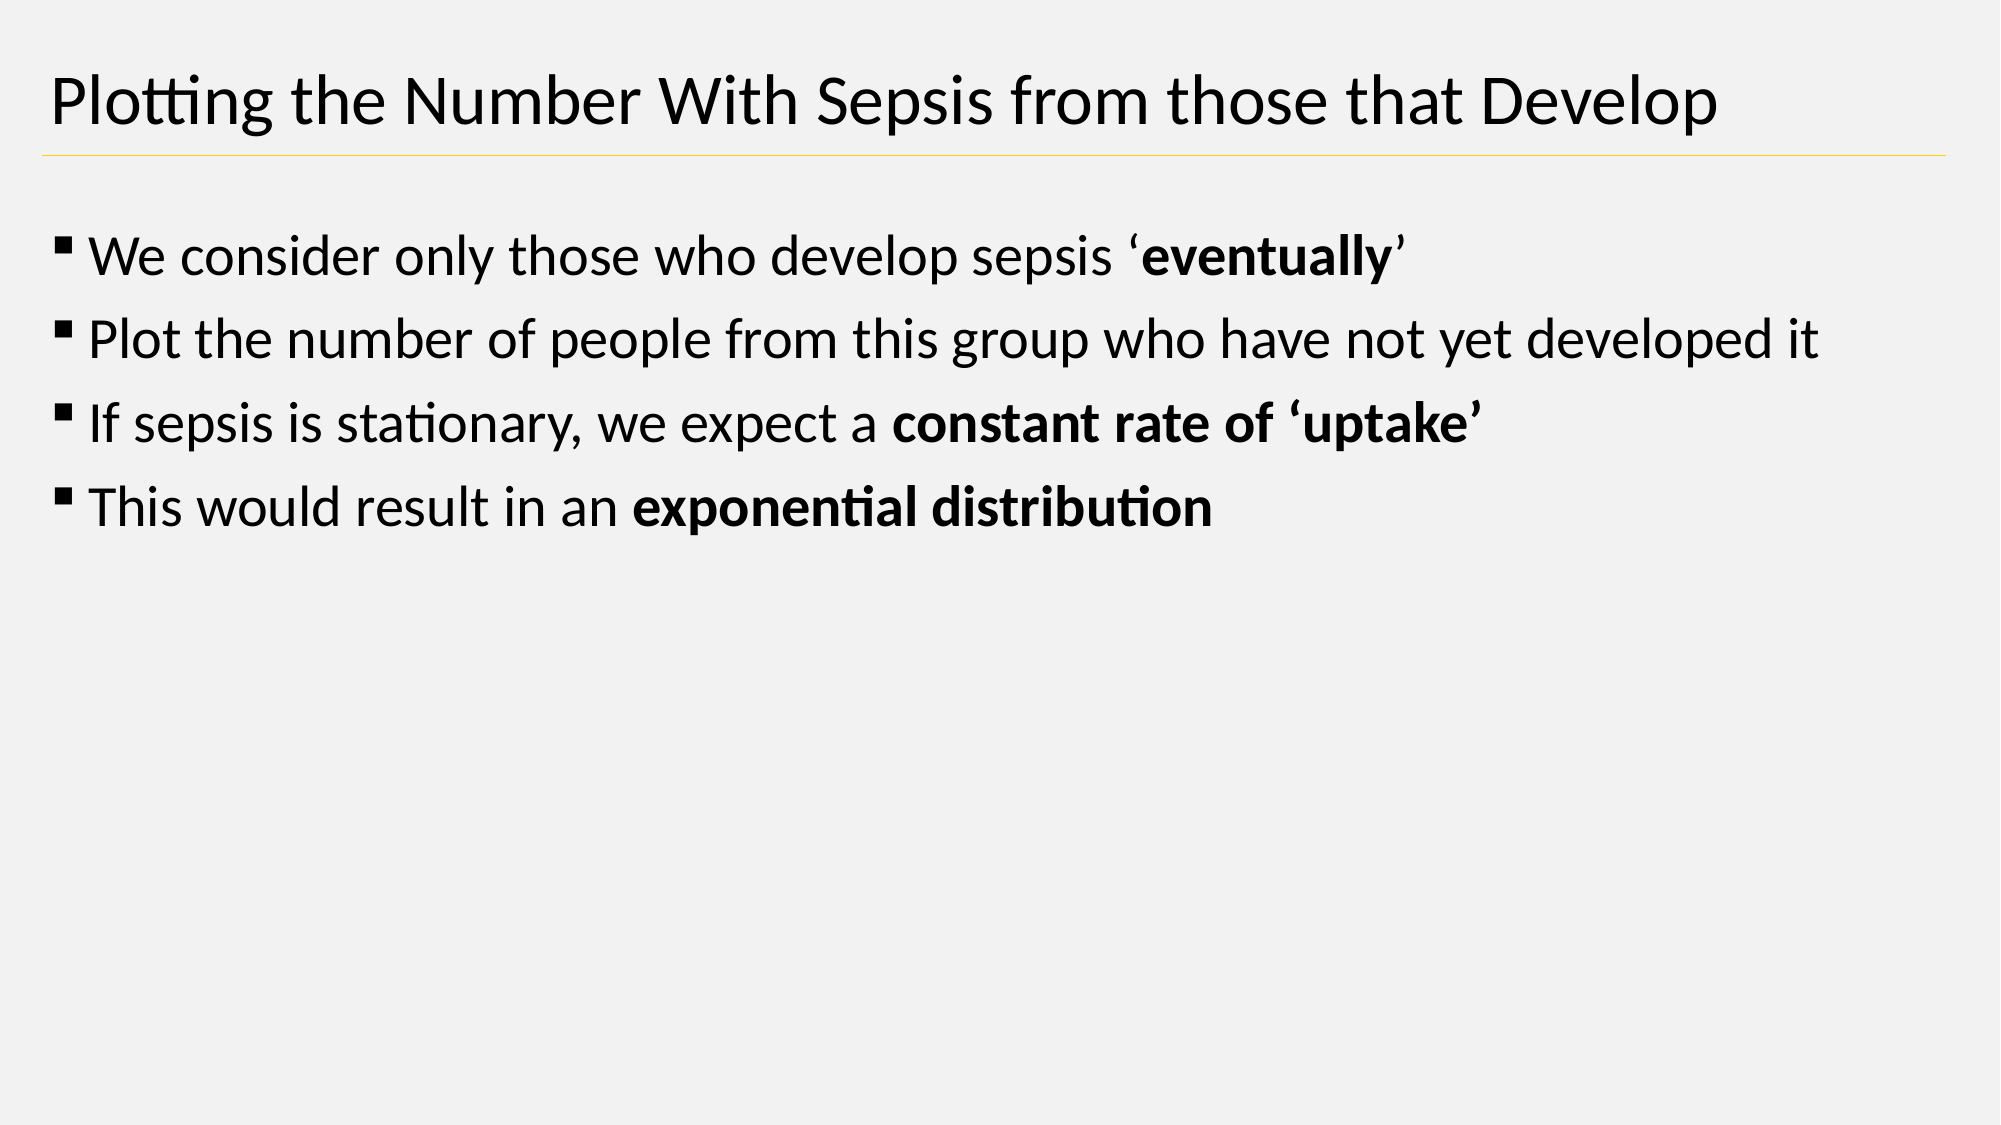

Plotting the Number With Sepsis from those that Develop
We consider only those who develop sepsis ‘eventually’
Plot the number of people from this group who have not yet developed it
If sepsis is stationary, we expect a constant rate of ‘uptake’
This would result in an exponential distribution